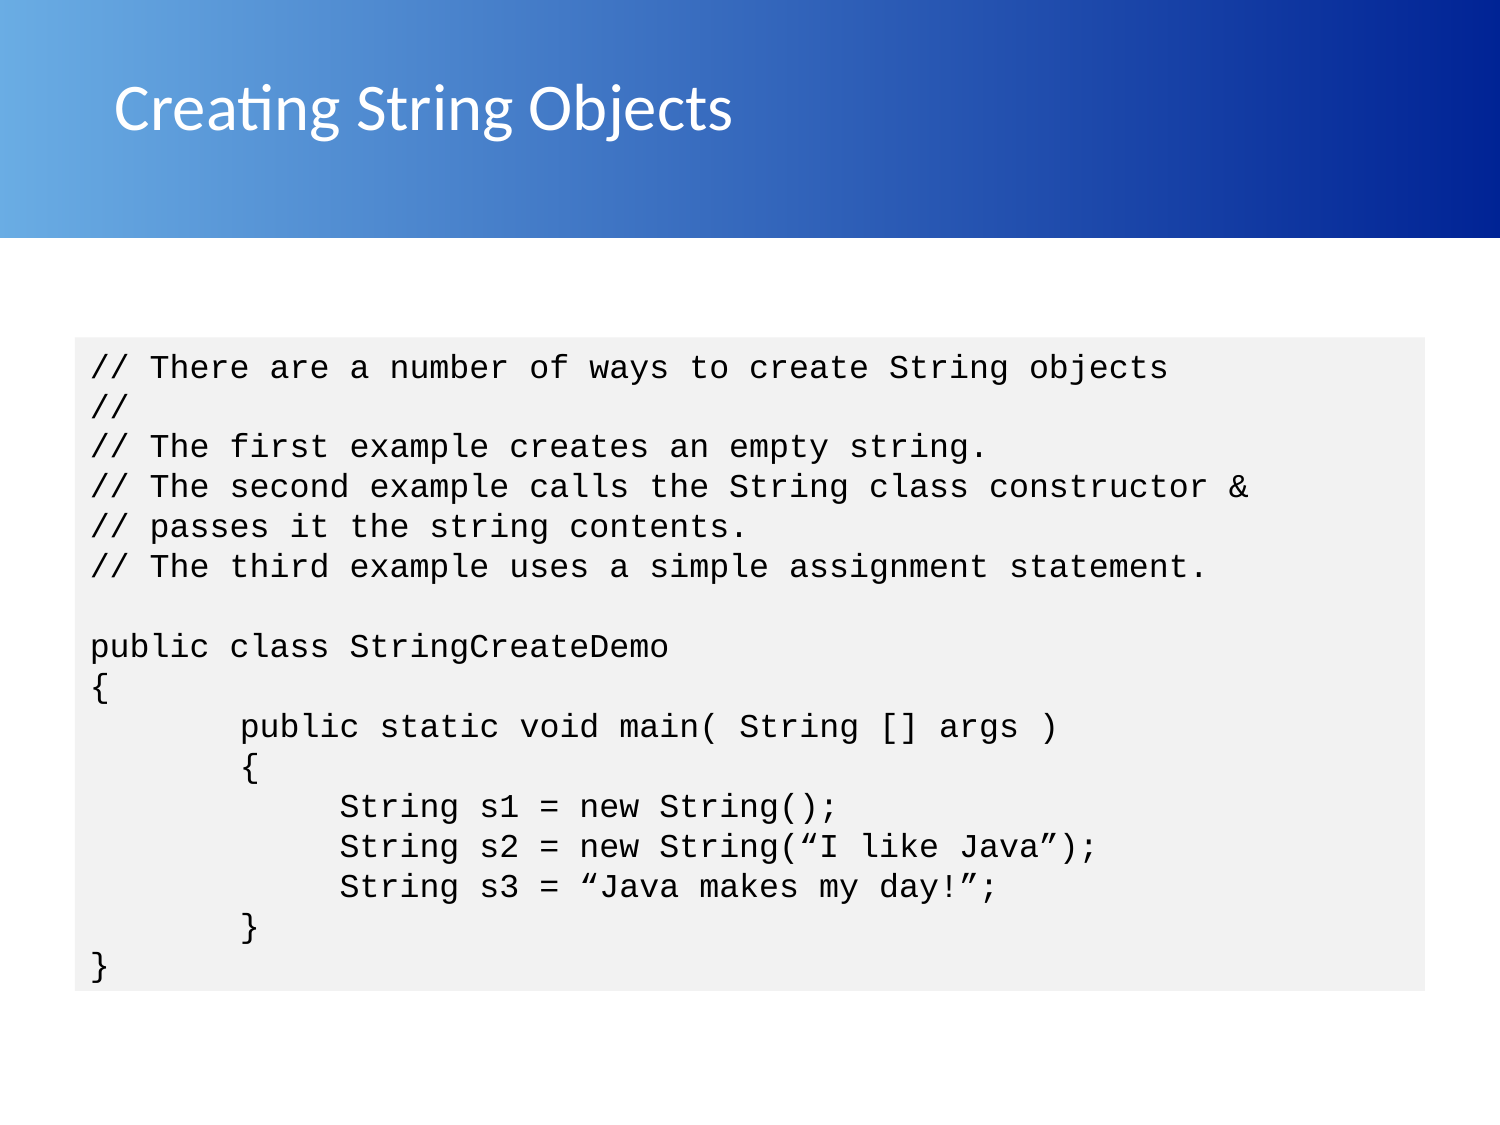

# Creating String Objects

// There are a number of ways to create String objects
//
// The first example creates an empty string.
// The second example calls the String class constructor &
// passes it the string contents.
// The third example uses a simple assignment statement.

public class StringCreateDemo
{
	public static void main( String [] args )
	{
	     String s1 = new String();
	     String s2 = new String(“I like Java”);
	     String s3 = “Java makes my day!”;
	}
}